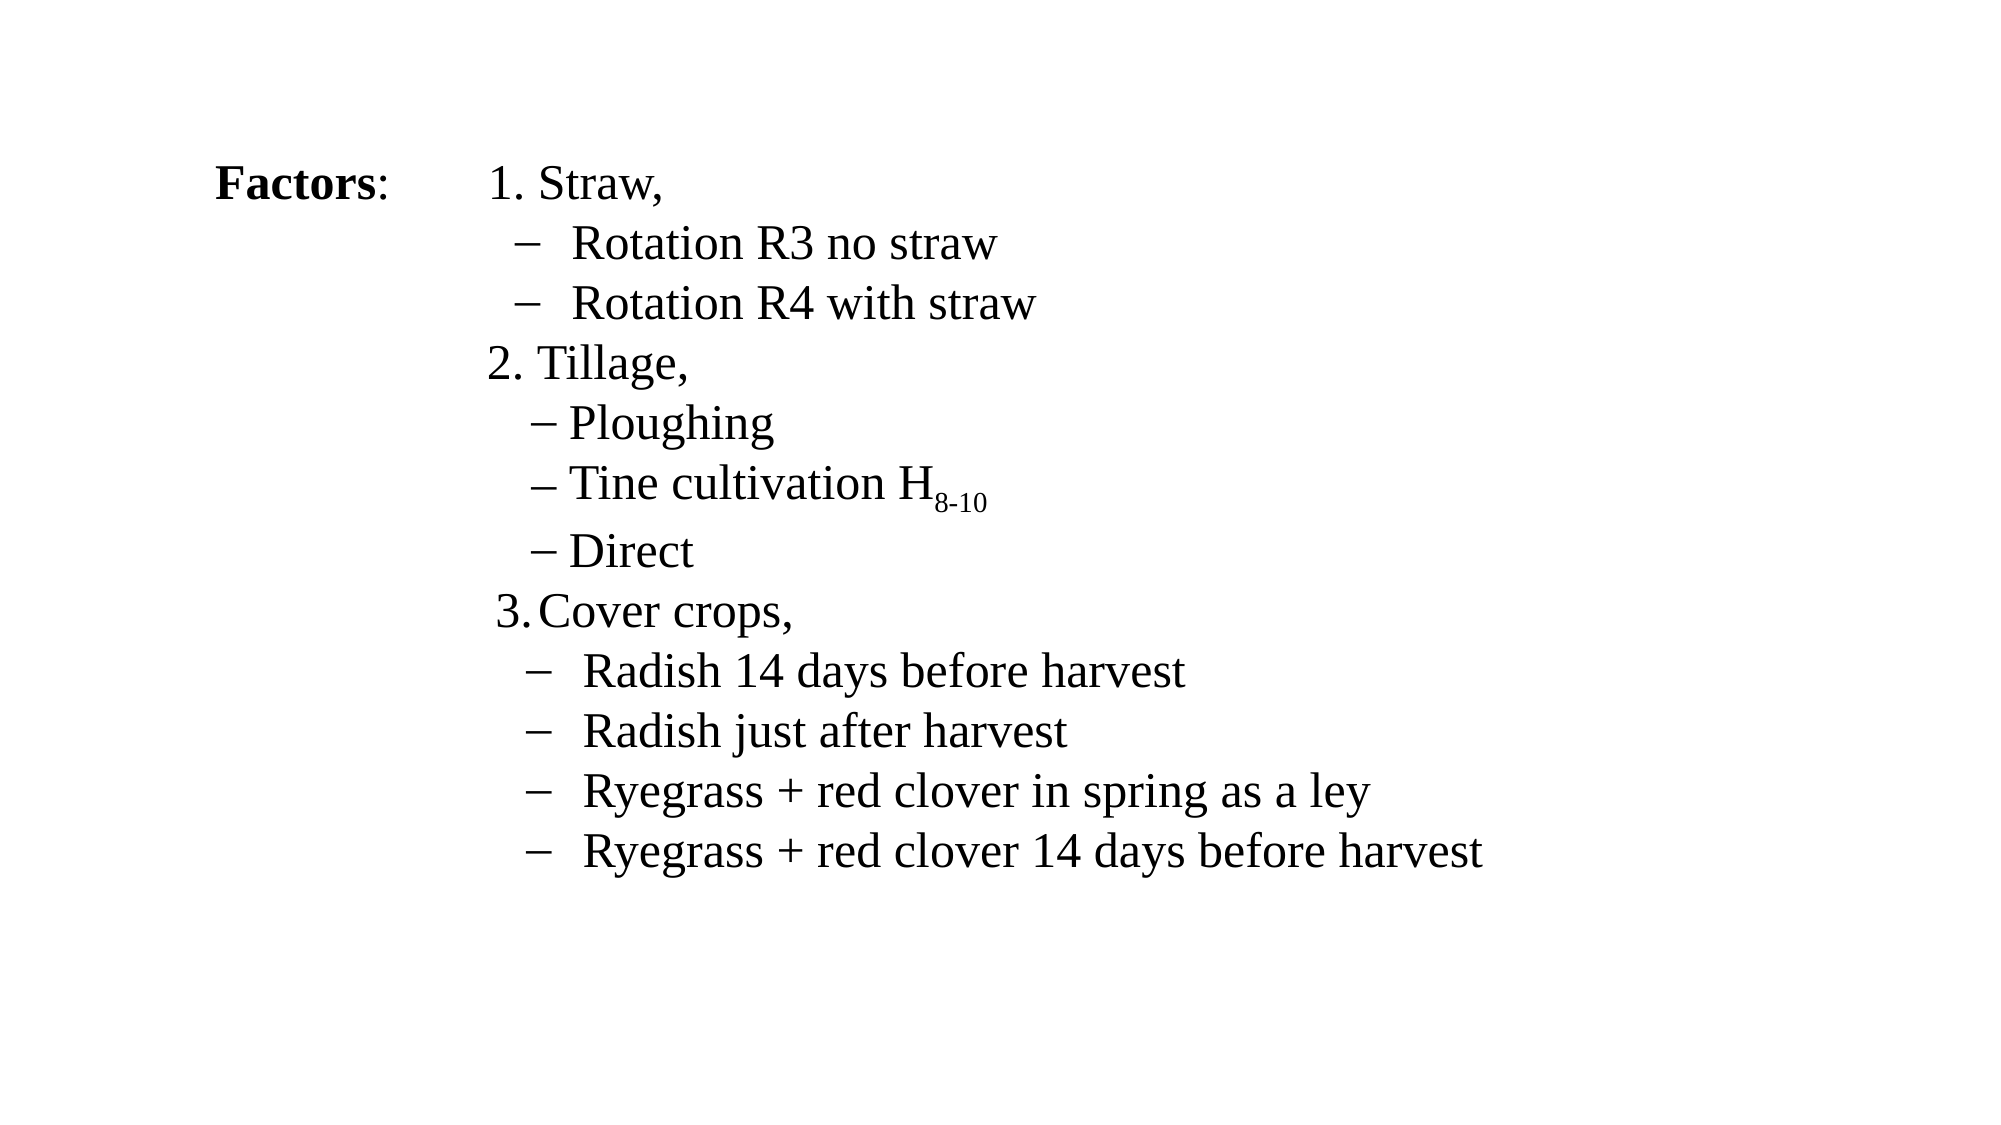

Factors:	1. Straw,
Rotation R3 no straw
Rotation R4 with straw
 Tillage,
Ploughing
Tine cultivation H8-10
Direct
Cover crops,
Radish 14 days before harvest
Radish just after harvest
Ryegrass + red clover in spring as a ley
Ryegrass + red clover 14 days before harvest